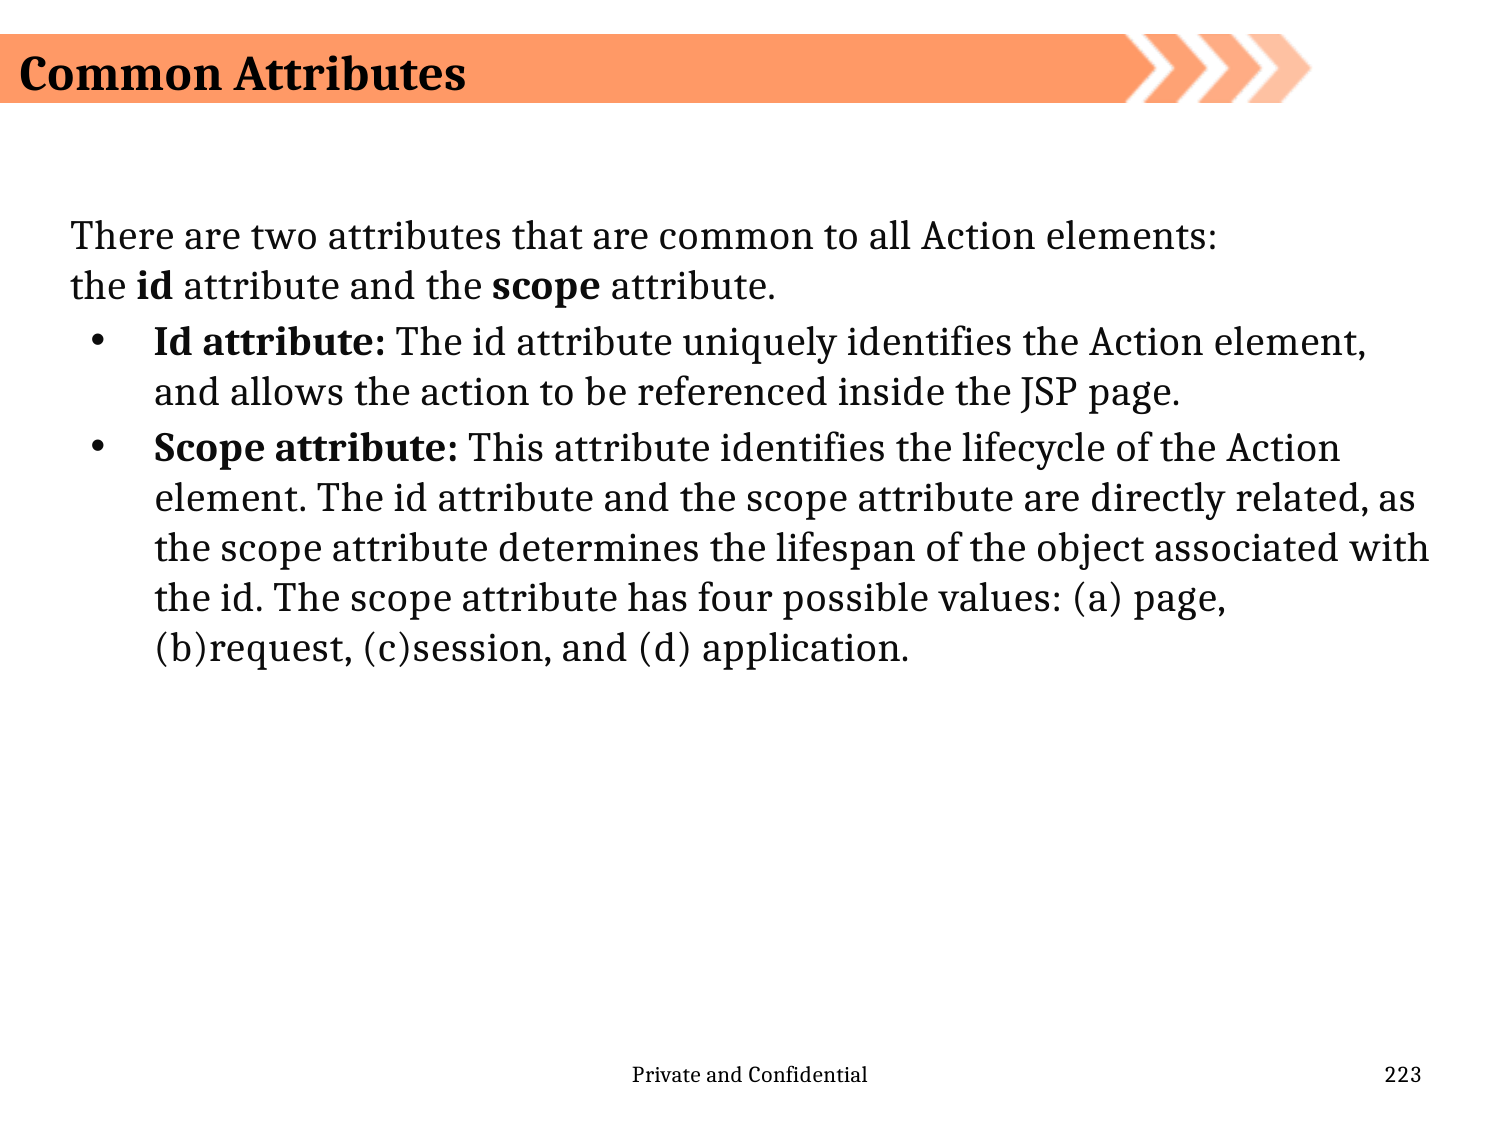

# Common Attributes
There are two attributes that are common to all Action elements: the id attribute and the scope attribute.
Id attribute: The id attribute uniquely identifies the Action element, and allows the action to be referenced inside the JSP page.
Scope attribute: This attribute identifies the lifecycle of the Action element. The id attribute and the scope attribute are directly related, as the scope attribute determines the lifespan of the object associated with the id. The scope attribute has four possible values: (a) page, (b)request, (c)session, and (d) application.